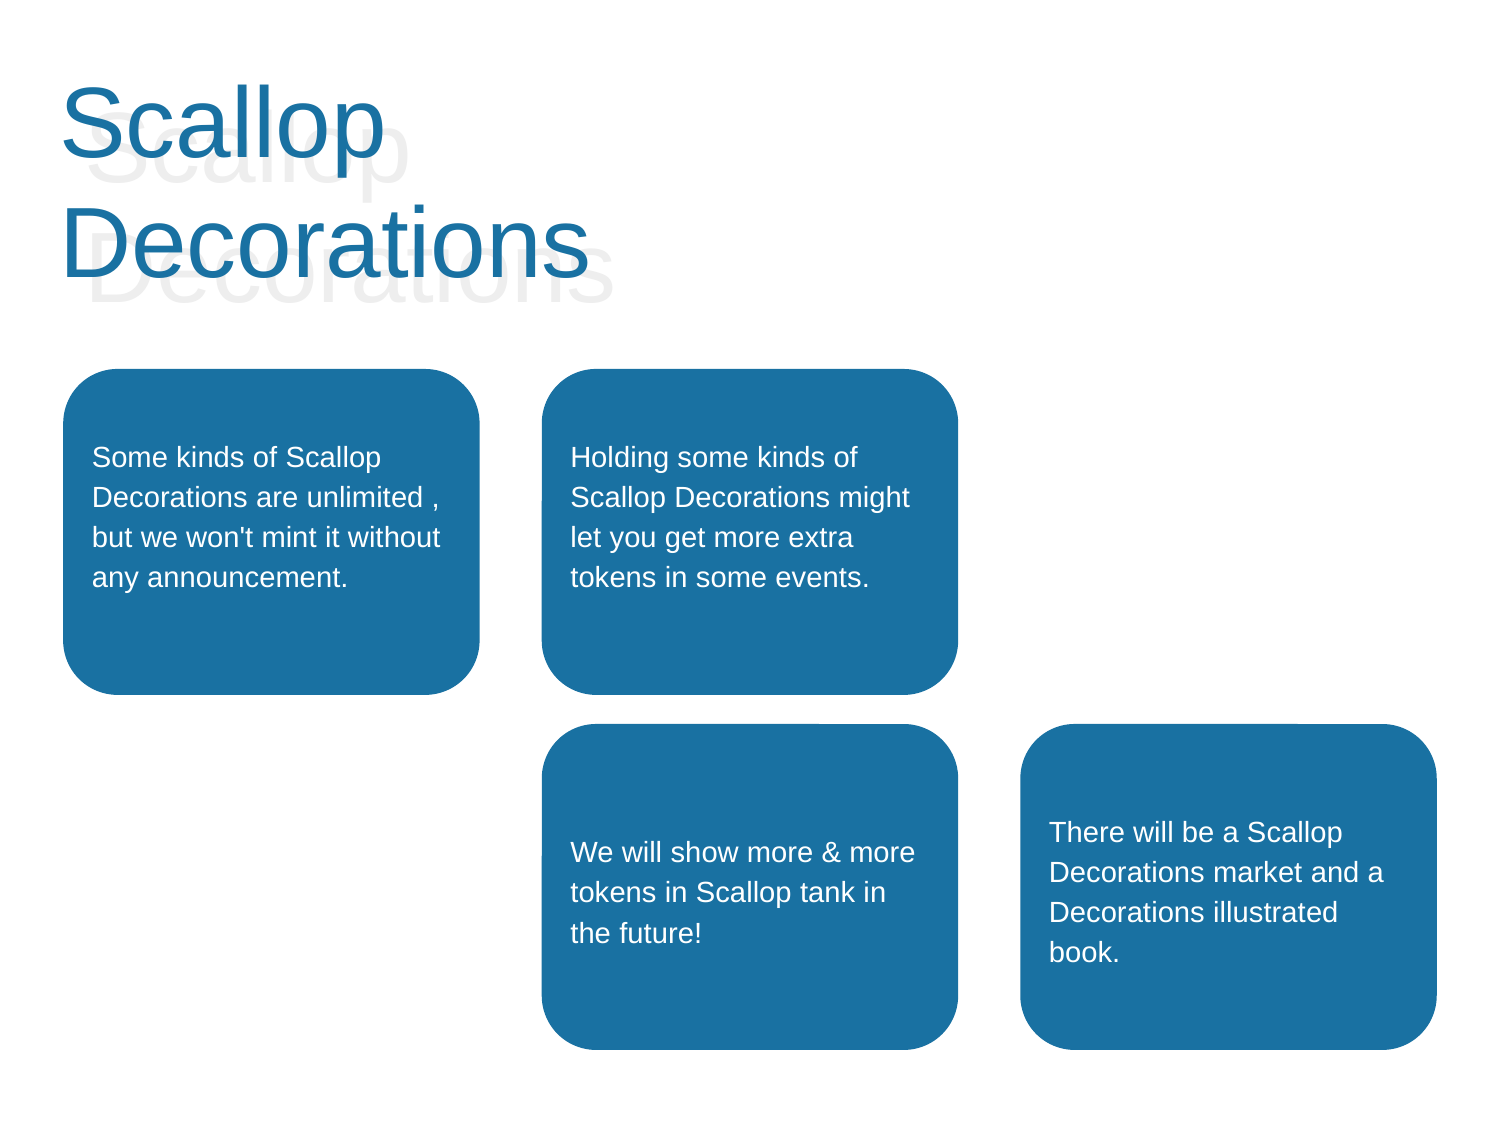

Scallop Decorations
Scallop Decorations

Some kinds of Scallop Decorations are unlimited , but we won't mint it without any announcement.
Holding some kinds of Scallop Decorations might let you get more extra tokens in some events.

There will be a Scallop Decorations market and a Decorations illustrated book.
We will show more & more tokens in Scallop tank in the future!